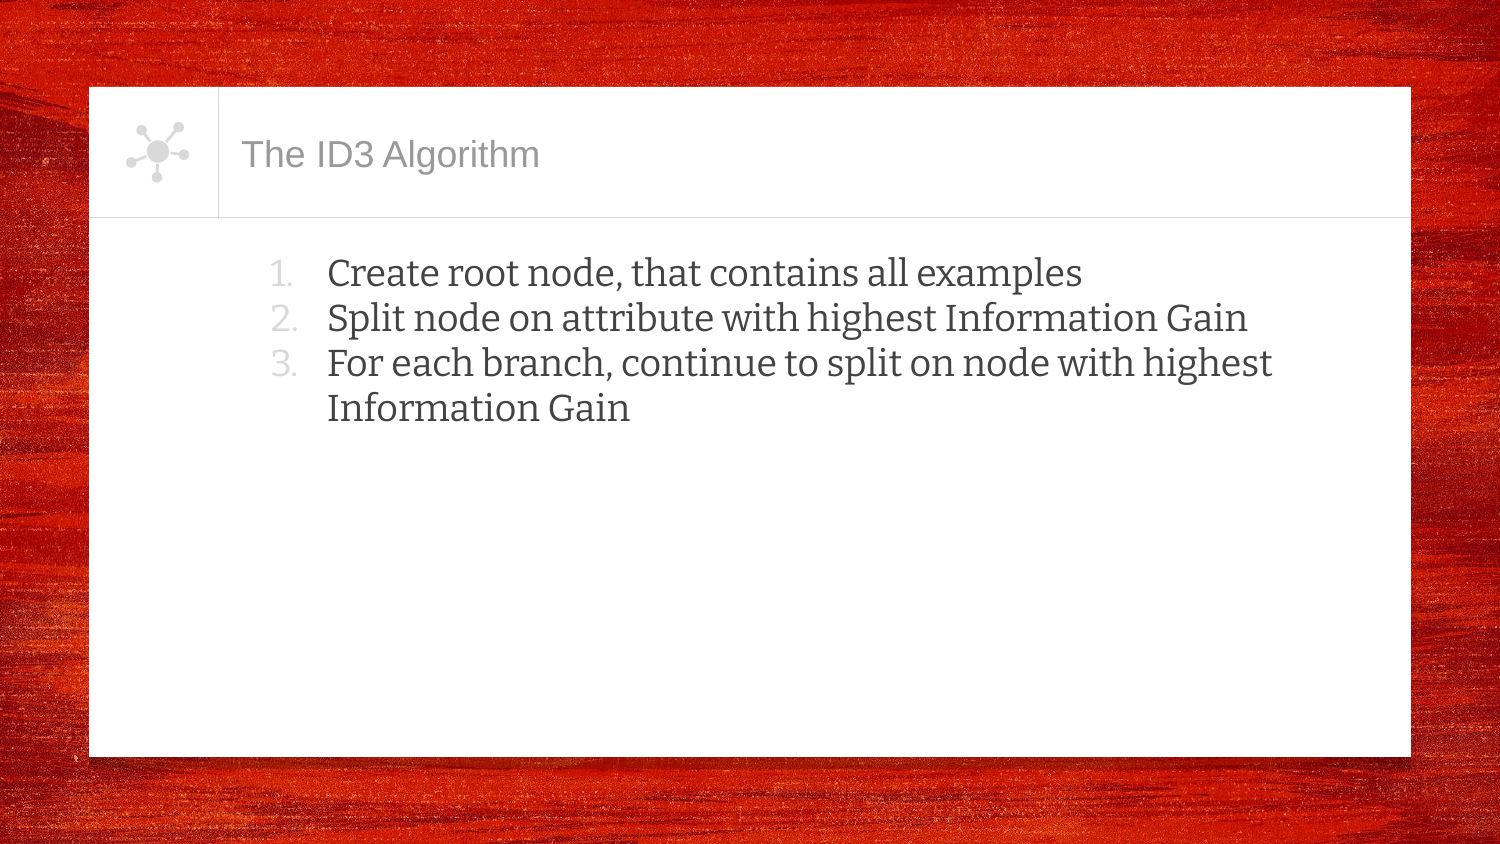

# The ID3 Algorithm

Create root node, that contains all examples
Split node on attribute with highest Information Gain
For each branch, continue to split on node with highest Information Gain